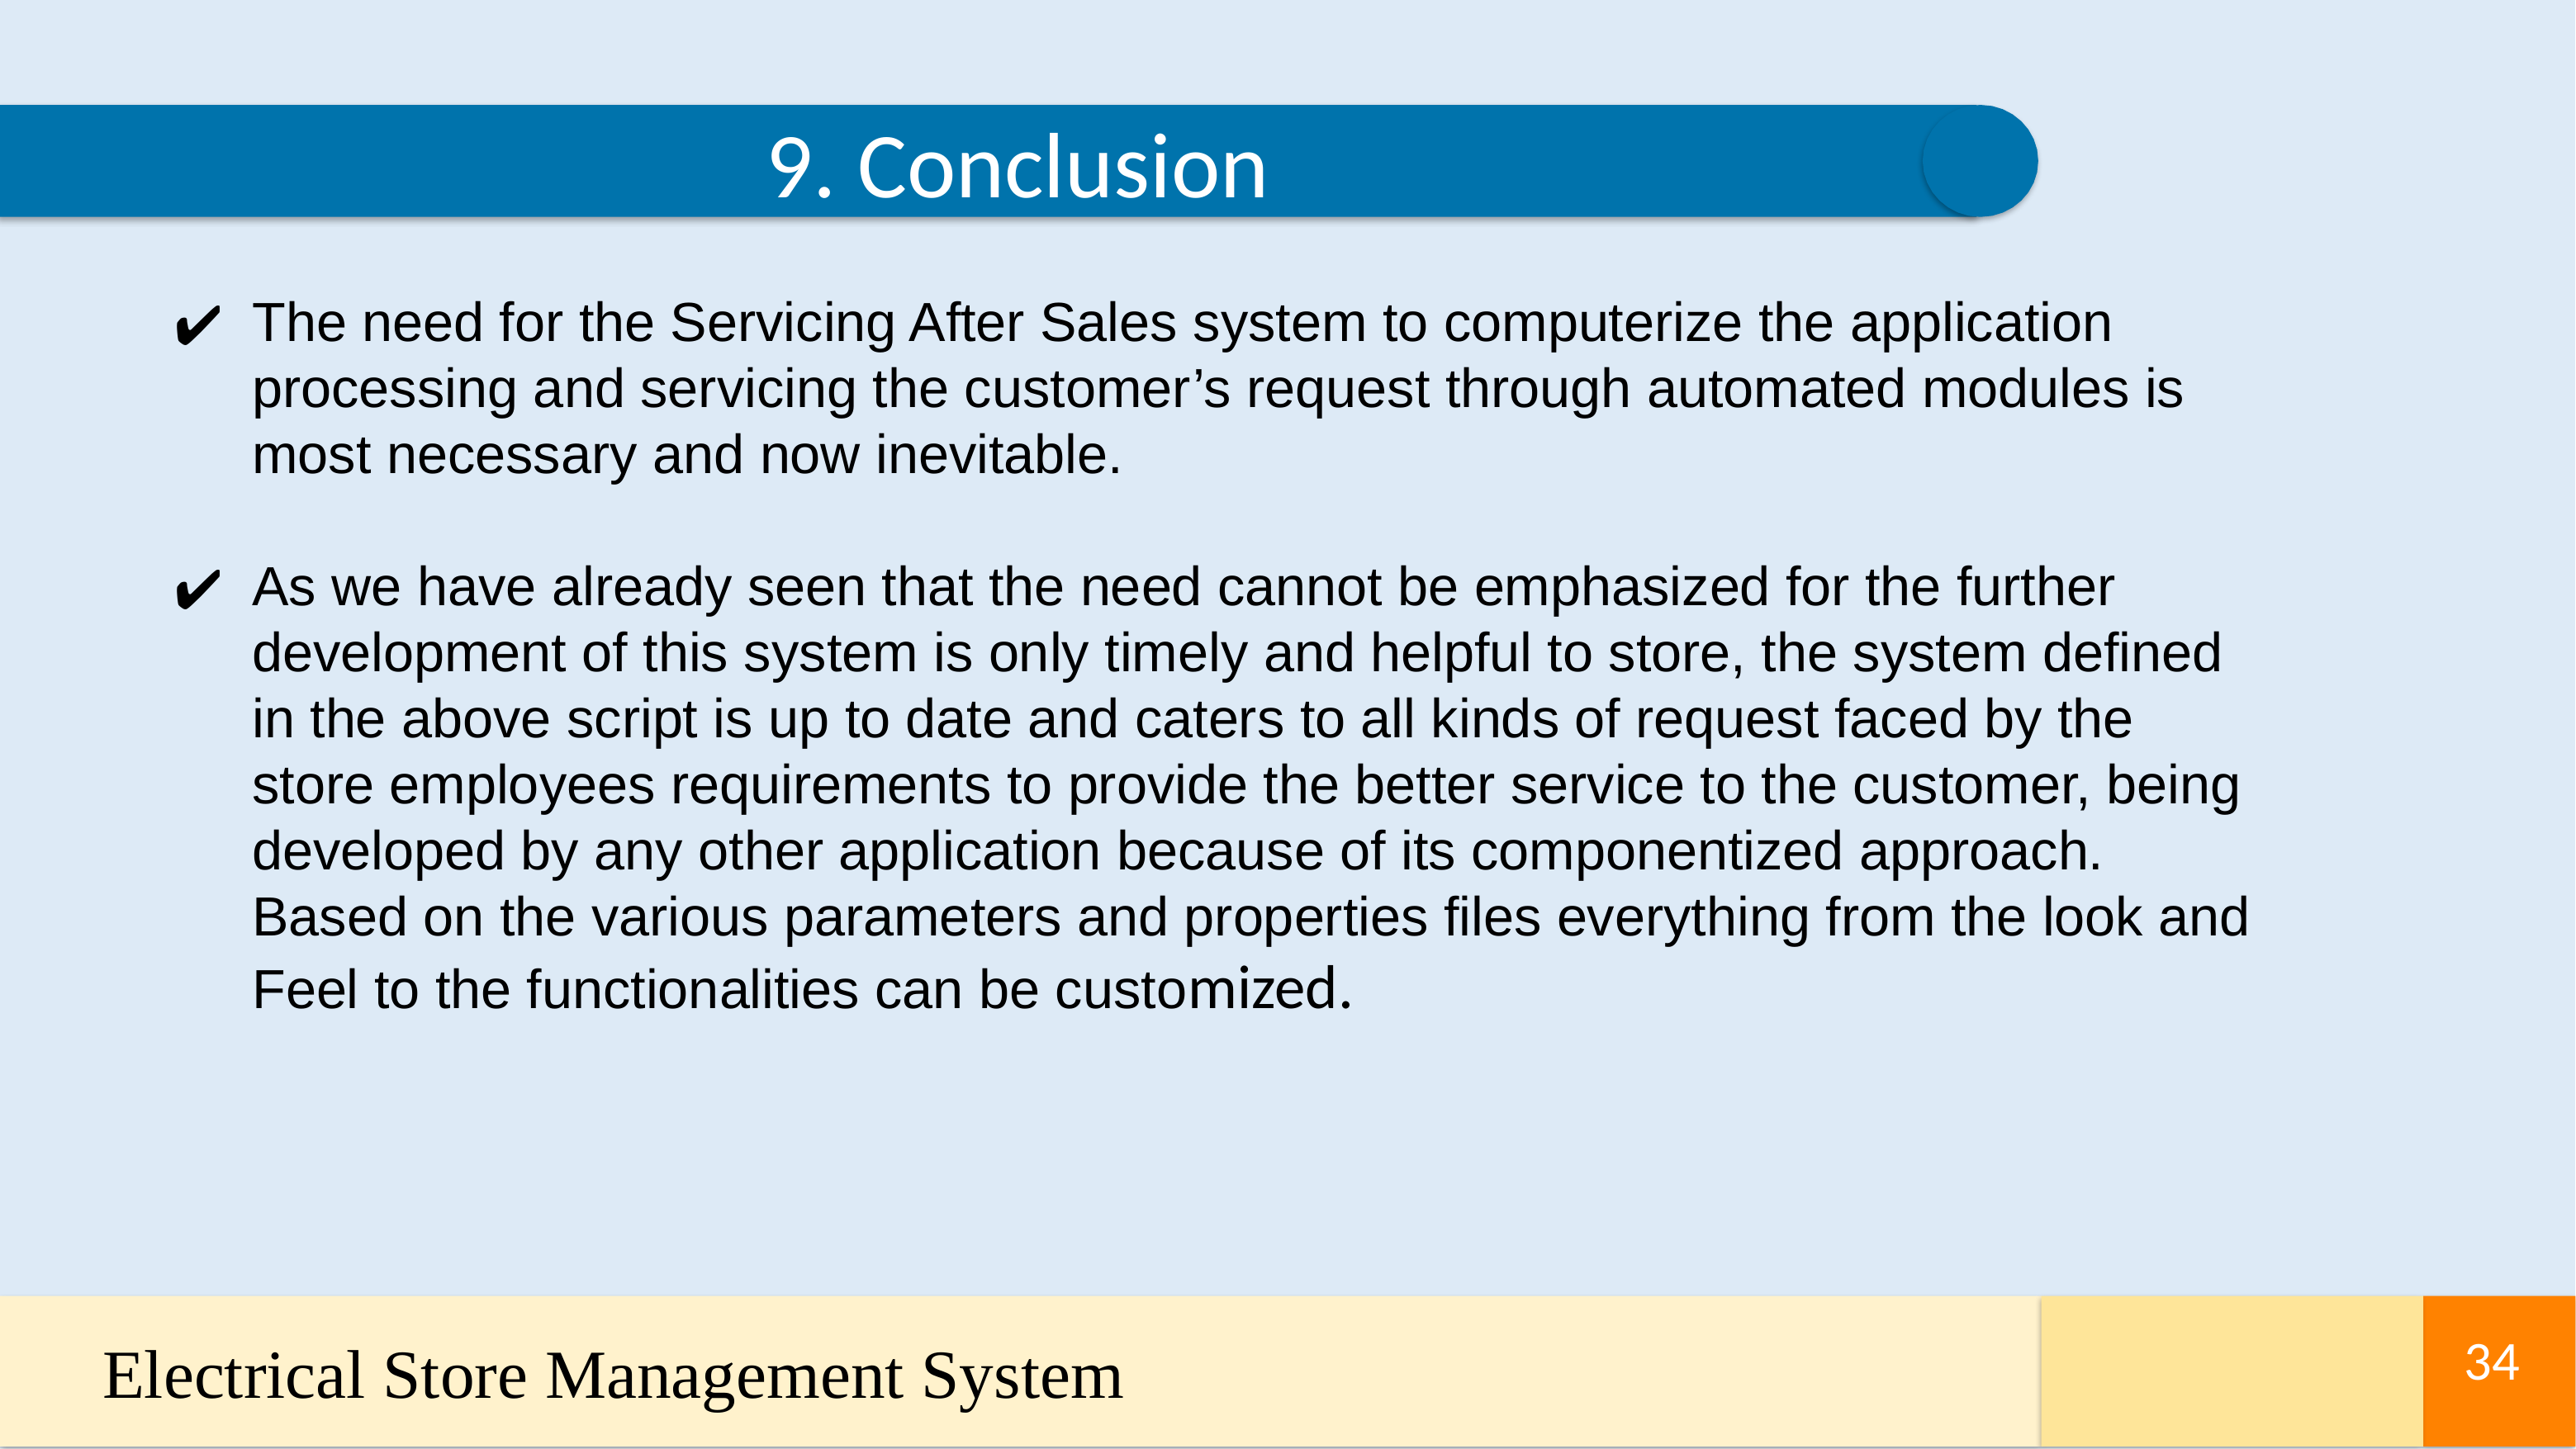

9. Conclusion

The need for the Servicing After Sales system to computerize the application processing and servicing the customer’s request through automated modules is most necessary and now inevitable.

As we have already seen that the need cannot be emphasized for the further development of this system is only timely and helpful to store, the system defined in the above script is up to date and caters to all kinds of request faced by the store employees requirements to provide the better service to the customer, being developed by any other application because of its componentized approach. Based on the various parameters and properties files everything from the look and Feel to the functionalities can be customized.

Electrical Store Management System
34
34